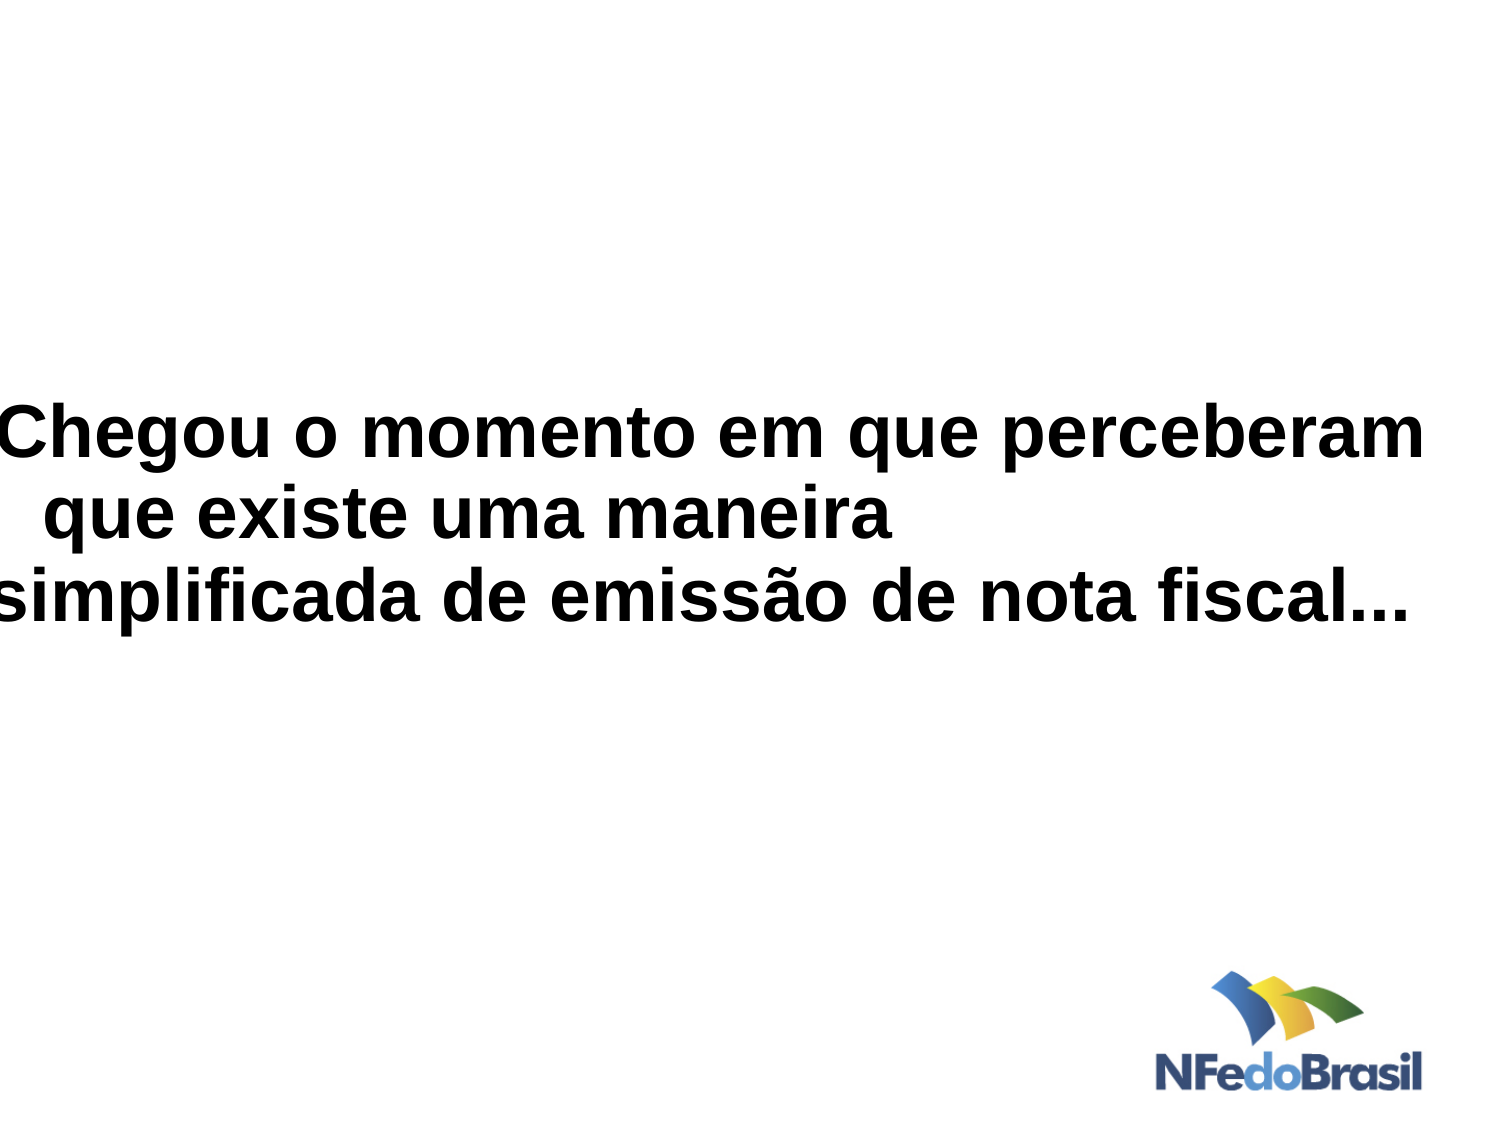

Chegou o momento em que perceberam
que existe uma maneira
simplificada de emissão de nota fiscal...